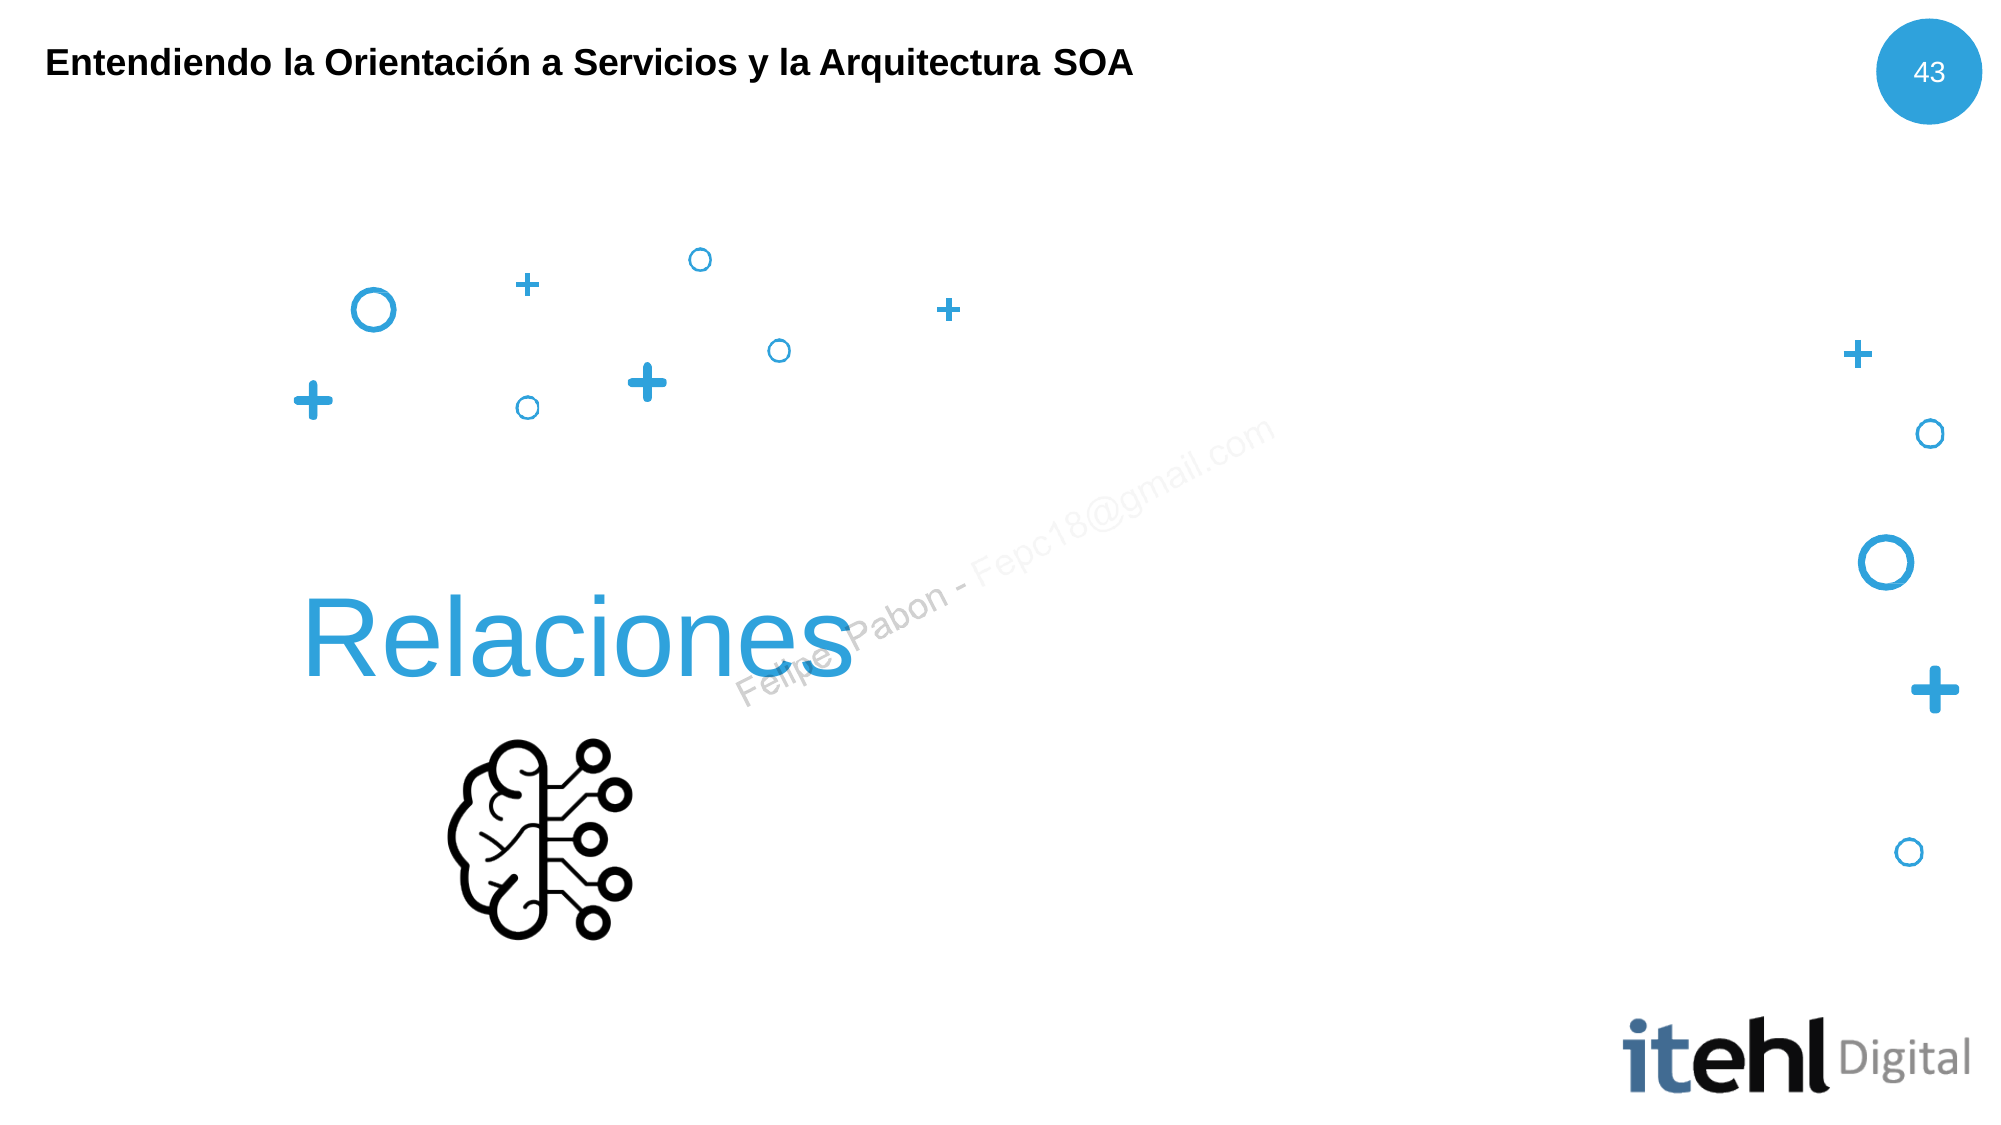

Entendiendo la Orientación a Servicios y la Arquitectura SOA
43

Relaciones